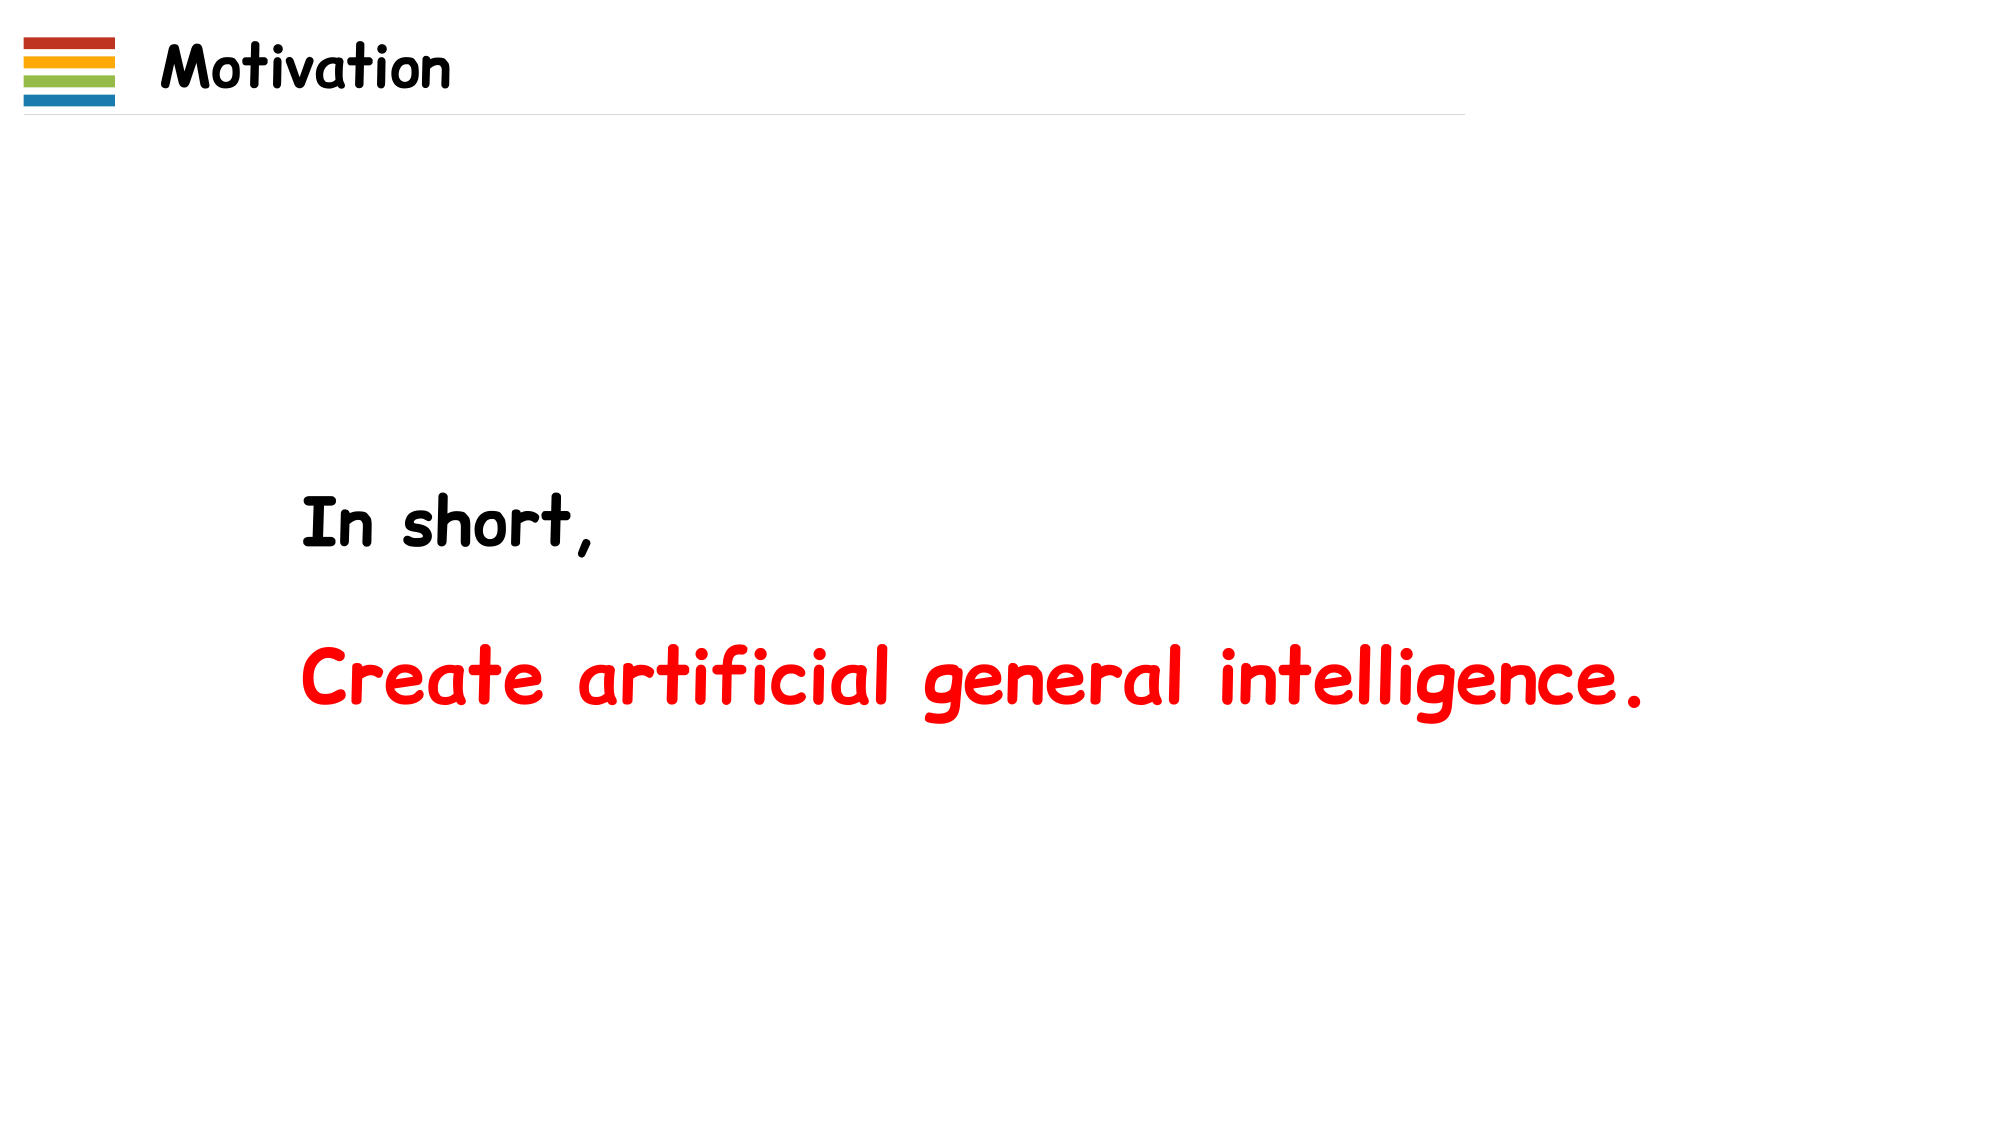

Motivation

In short,

Create artificial general intelligence.